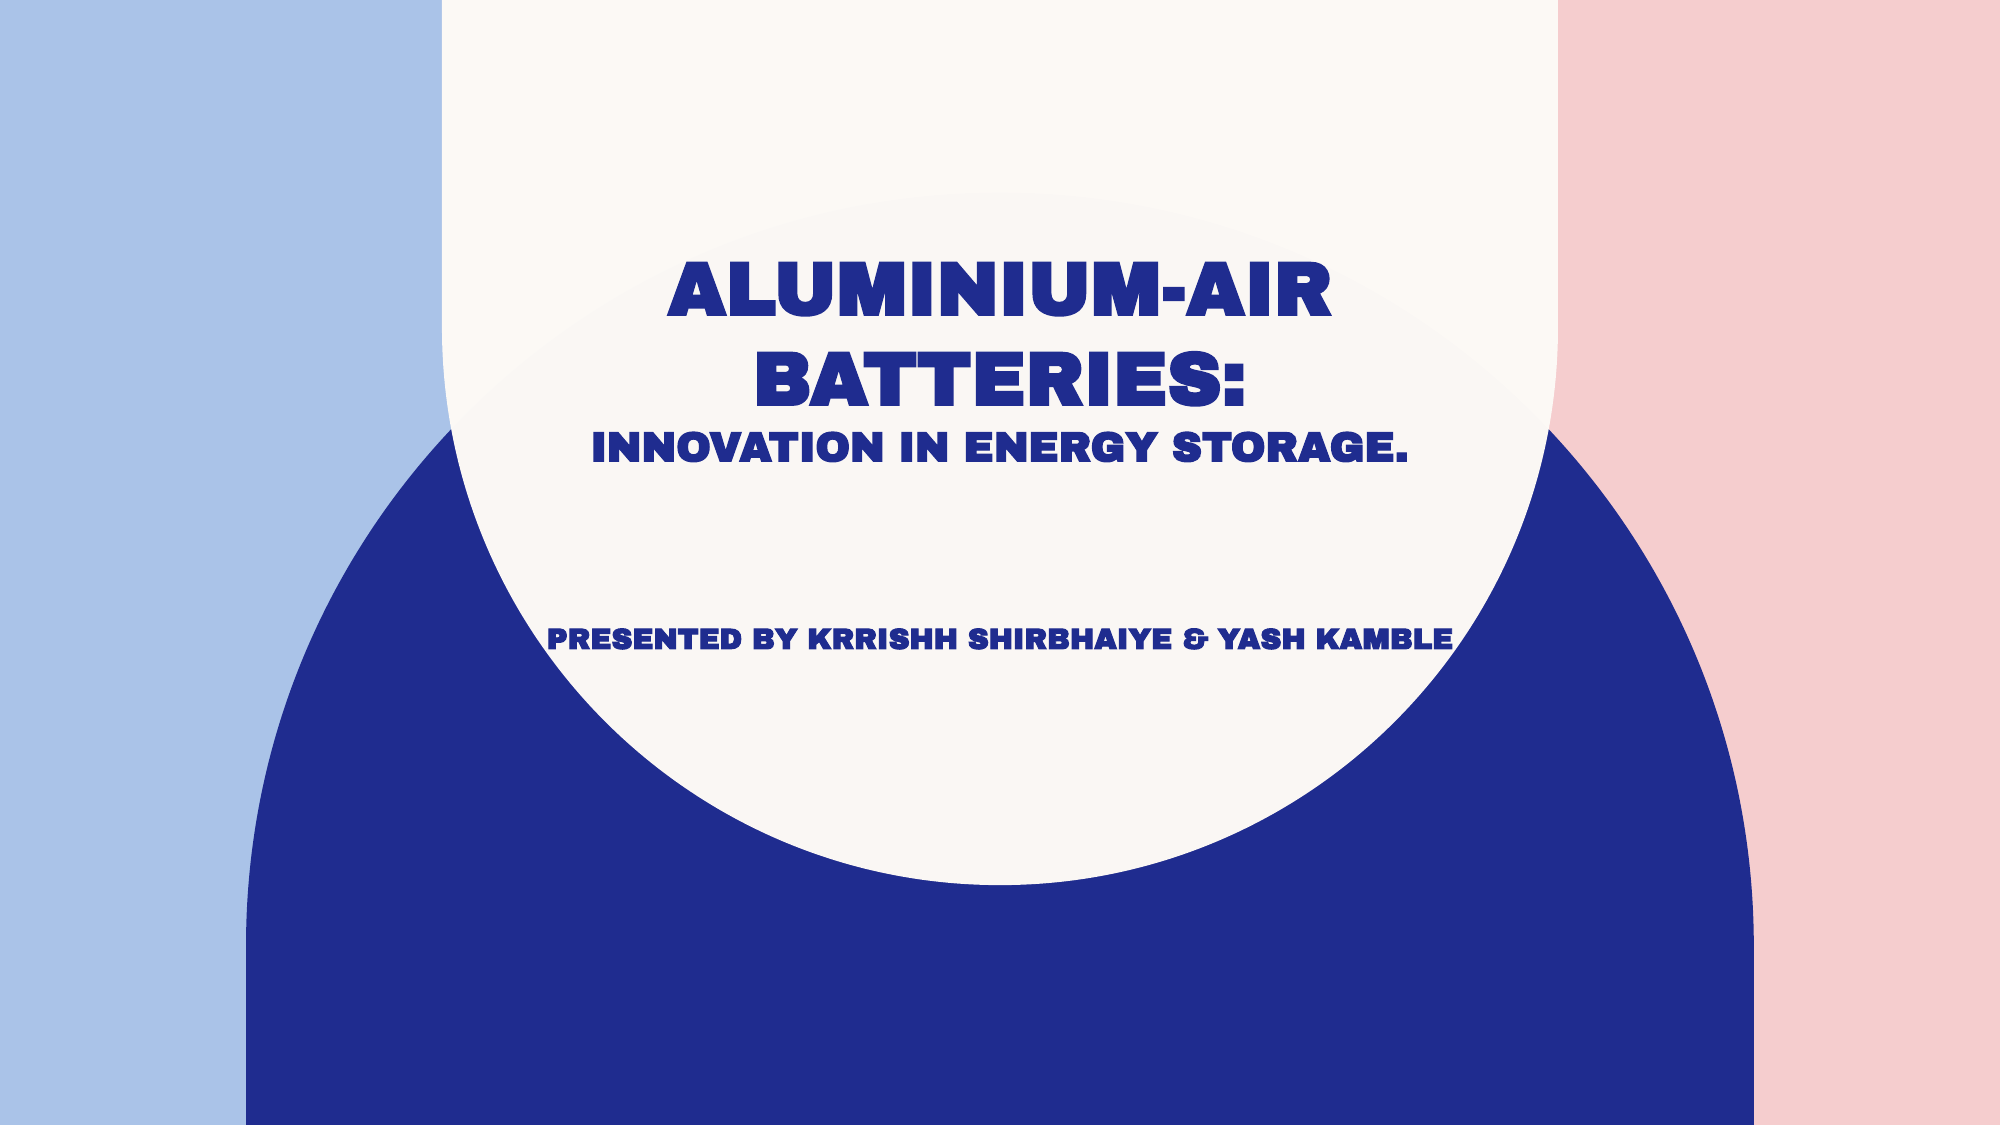

# ALUMINIUM-AIR BATTERIES: Innovation in Energy Storage. Presented by krrishh Shirbhaiye & yash Kamble